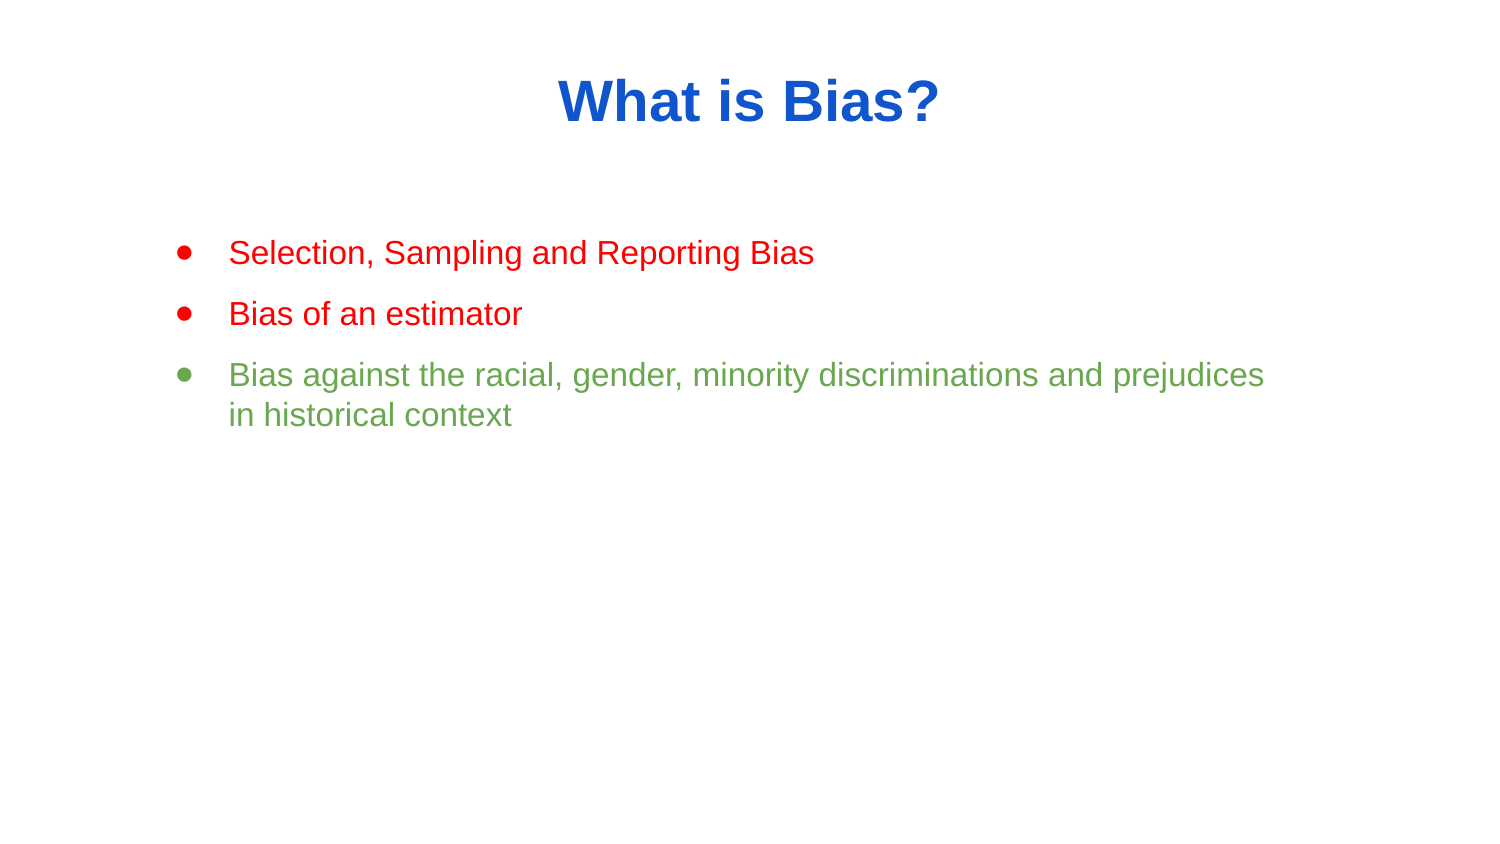

# What is Bias?
Selection, Sampling and Reporting Bias
Bias of an estimator
Bias against the racial, gender, minority discriminations and prejudices in historical context